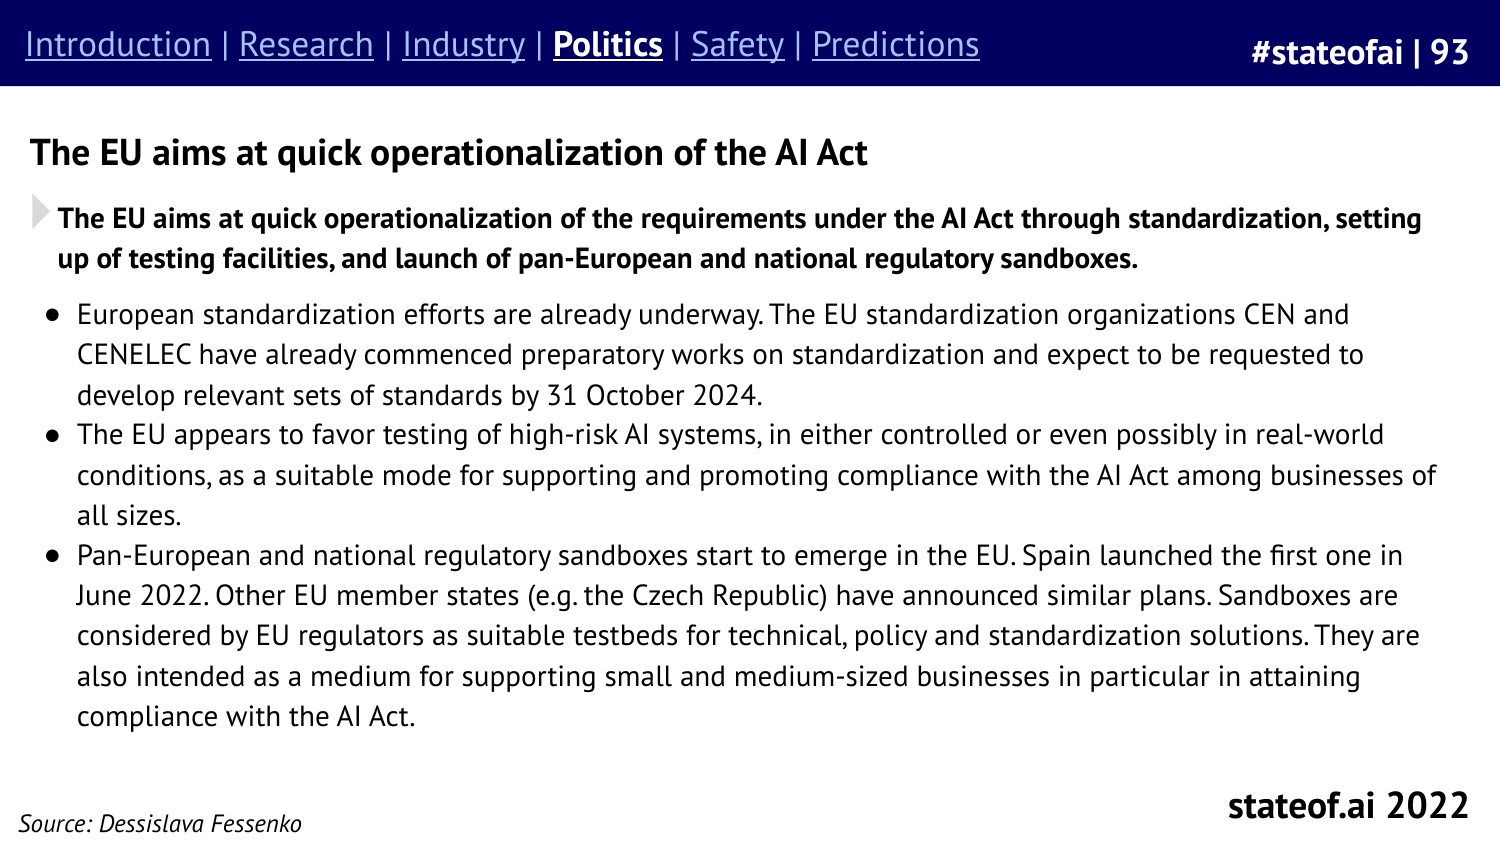

Introduction | Research | Industry | Politics | Safety | Predictions

#stateofai | 93
The EU aims at quick operationalization of the AI Act
The EU aims at quick operationalization of the requirements under the AI Act through standardization, setting up of testing facilities, and launch of pan-European and national regulatory sandboxes.

European standardization efforts are already underway. The EU standardization organizations CEN and CENELEC have already commenced preparatory works on standardization and expect to be requested to develop relevant sets of standards by 31 October 2024.
The EU appears to favor testing of high-risk AI systems, in either controlled or even possibly in real-world conditions, as a suitable mode for supporting and promoting compliance with the AI Act among businesses of all sizes.
Pan-European and national regulatory sandboxes start to emerge in the EU. Spain launched the first one in June 2022. Other EU member states (e.g. the Czech Republic) have announced similar plans. Sandboxes are considered by EU regulators as suitable testbeds for technical, policy and standardization solutions. They are also intended as a medium for supporting small and medium-sized businesses in particular in attaining compliance with the AI Act.
stateof.ai 2022
Source: Dessislava Fessenko